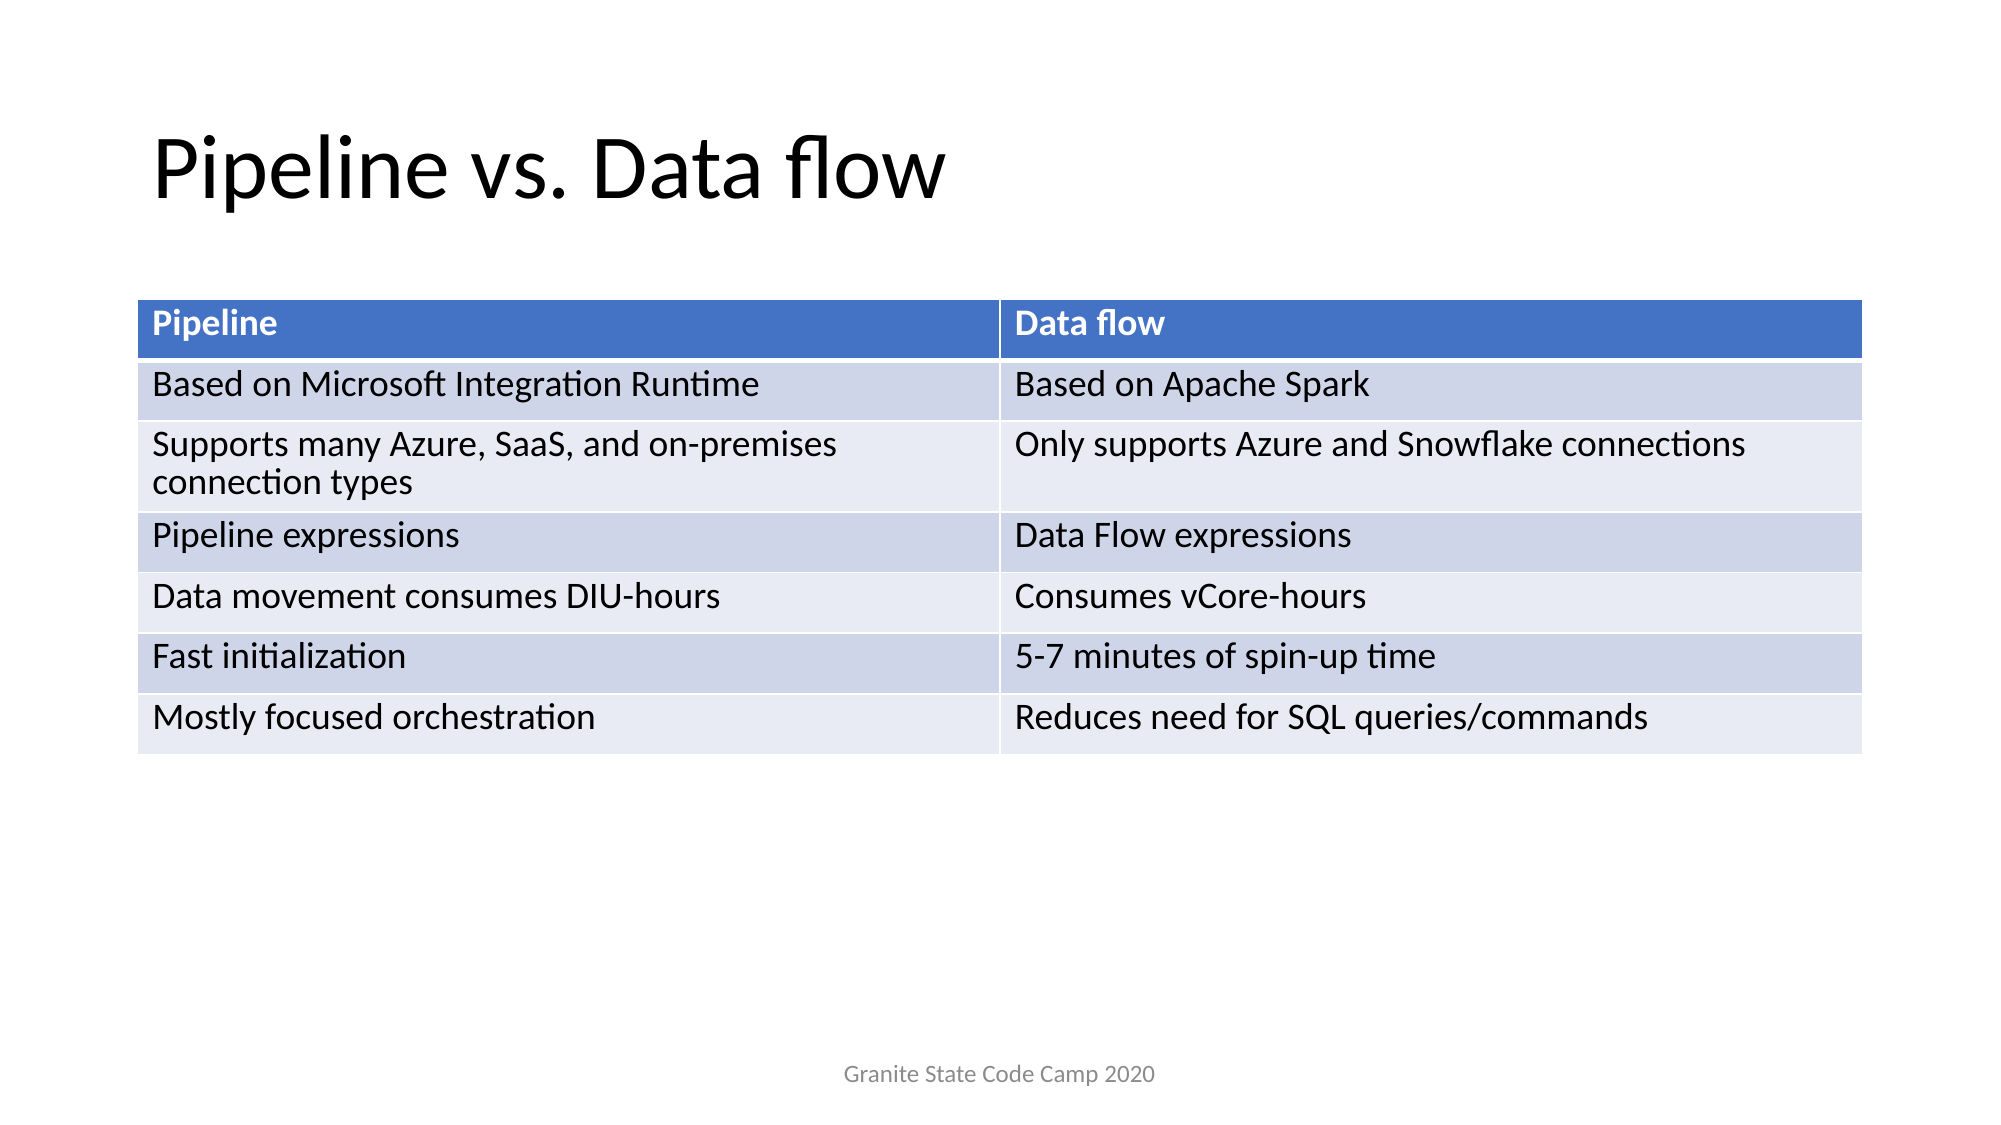

# Pipeline vs. Data flow
| Pipeline | Data flow |
| --- | --- |
| Based on Microsoft Integration Runtime | Based on Apache Spark |
| Supports many Azure, SaaS, and on-premises connection types | Only supports Azure and Snowflake connections |
| Pipeline expressions | Data Flow expressions |
| Data movement consumes DIU-hours | Consumes vCore-hours |
| Fast initialization | 5-7 minutes of spin-up time |
| Mostly focused orchestration | Reduces need for SQL queries/commands |
Granite State Code Camp 2020